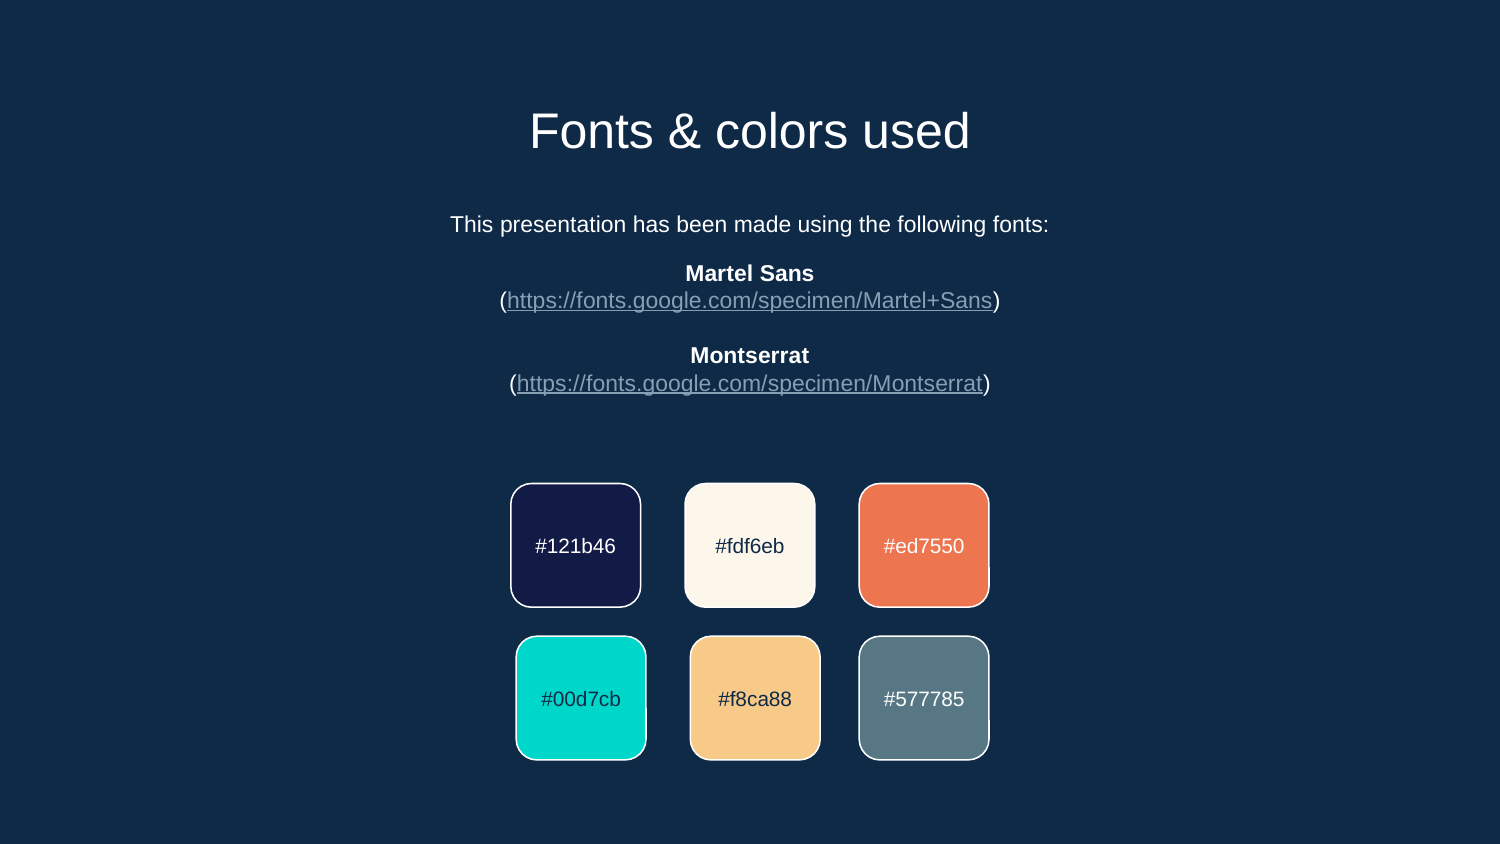

# Fonts & colors used
This presentation has been made using the following fonts:
Martel Sans
(https://fonts.google.com/specimen/Martel+Sans)

Montserrat
(https://fonts.google.com/specimen/Montserrat)

#121b46
#fdf6eb
#ed7550

#00d7cb
#f8ca88
#577785